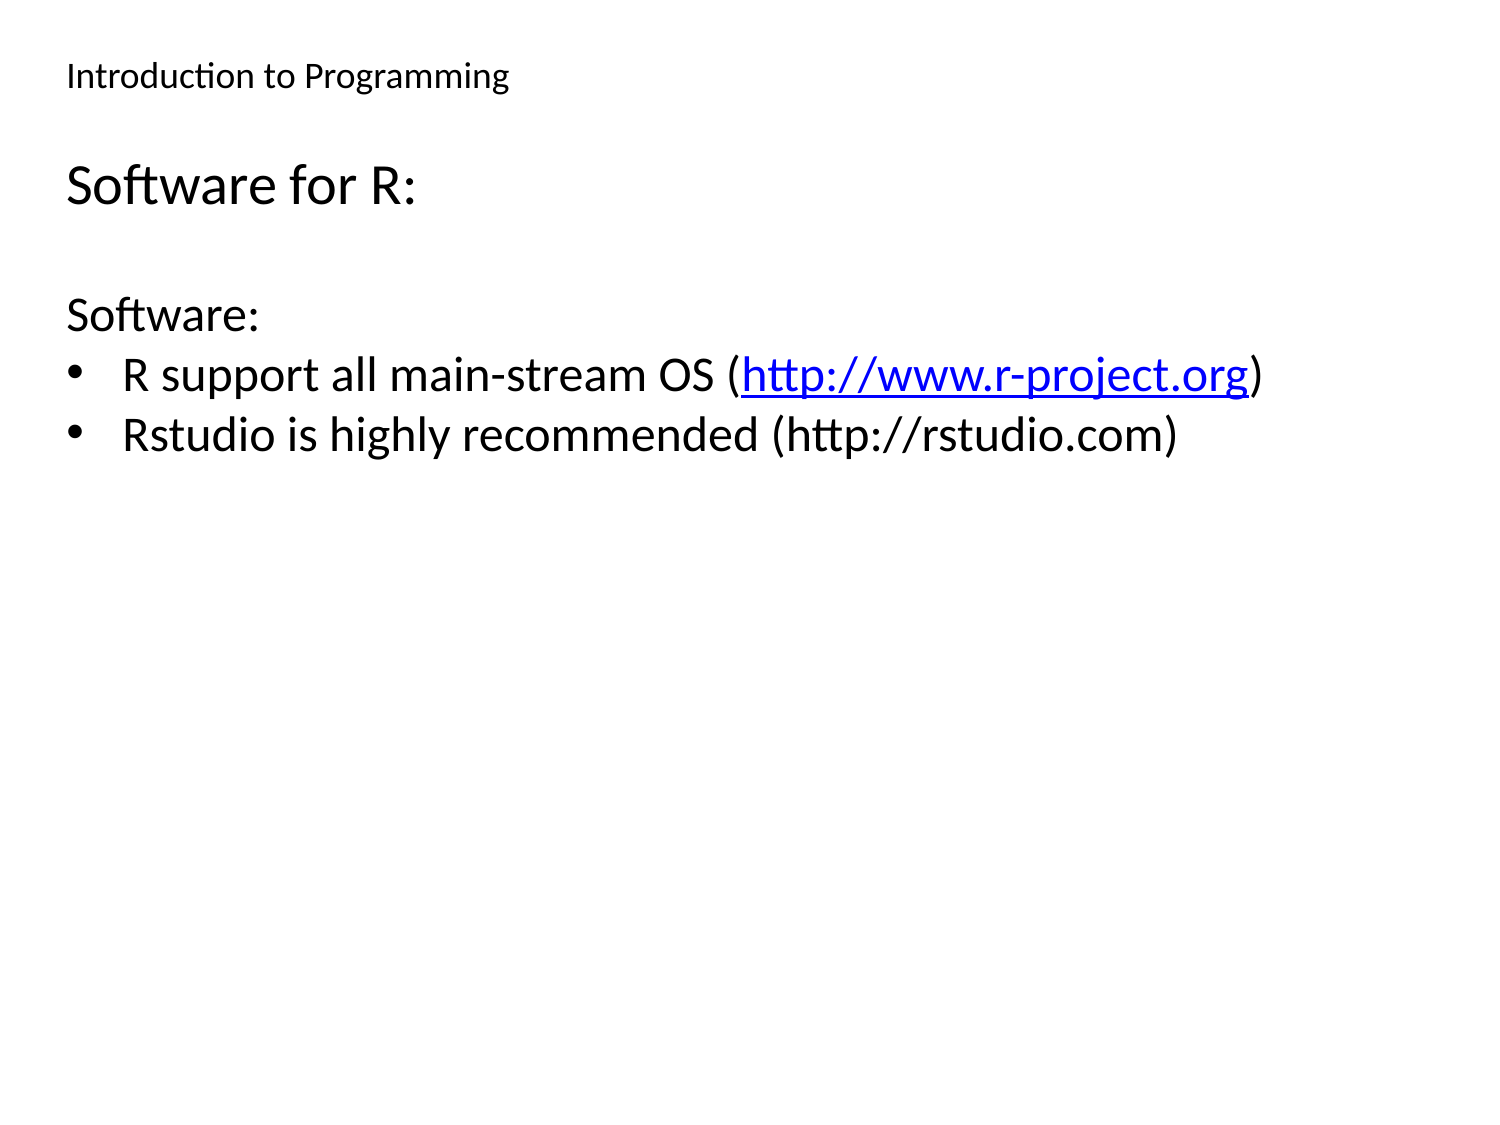

Introduction to Programming
Software for R:

Software:
R support all main-stream OS (http://www.r-project.org)
Rstudio is highly recommended (http://rstudio.com)